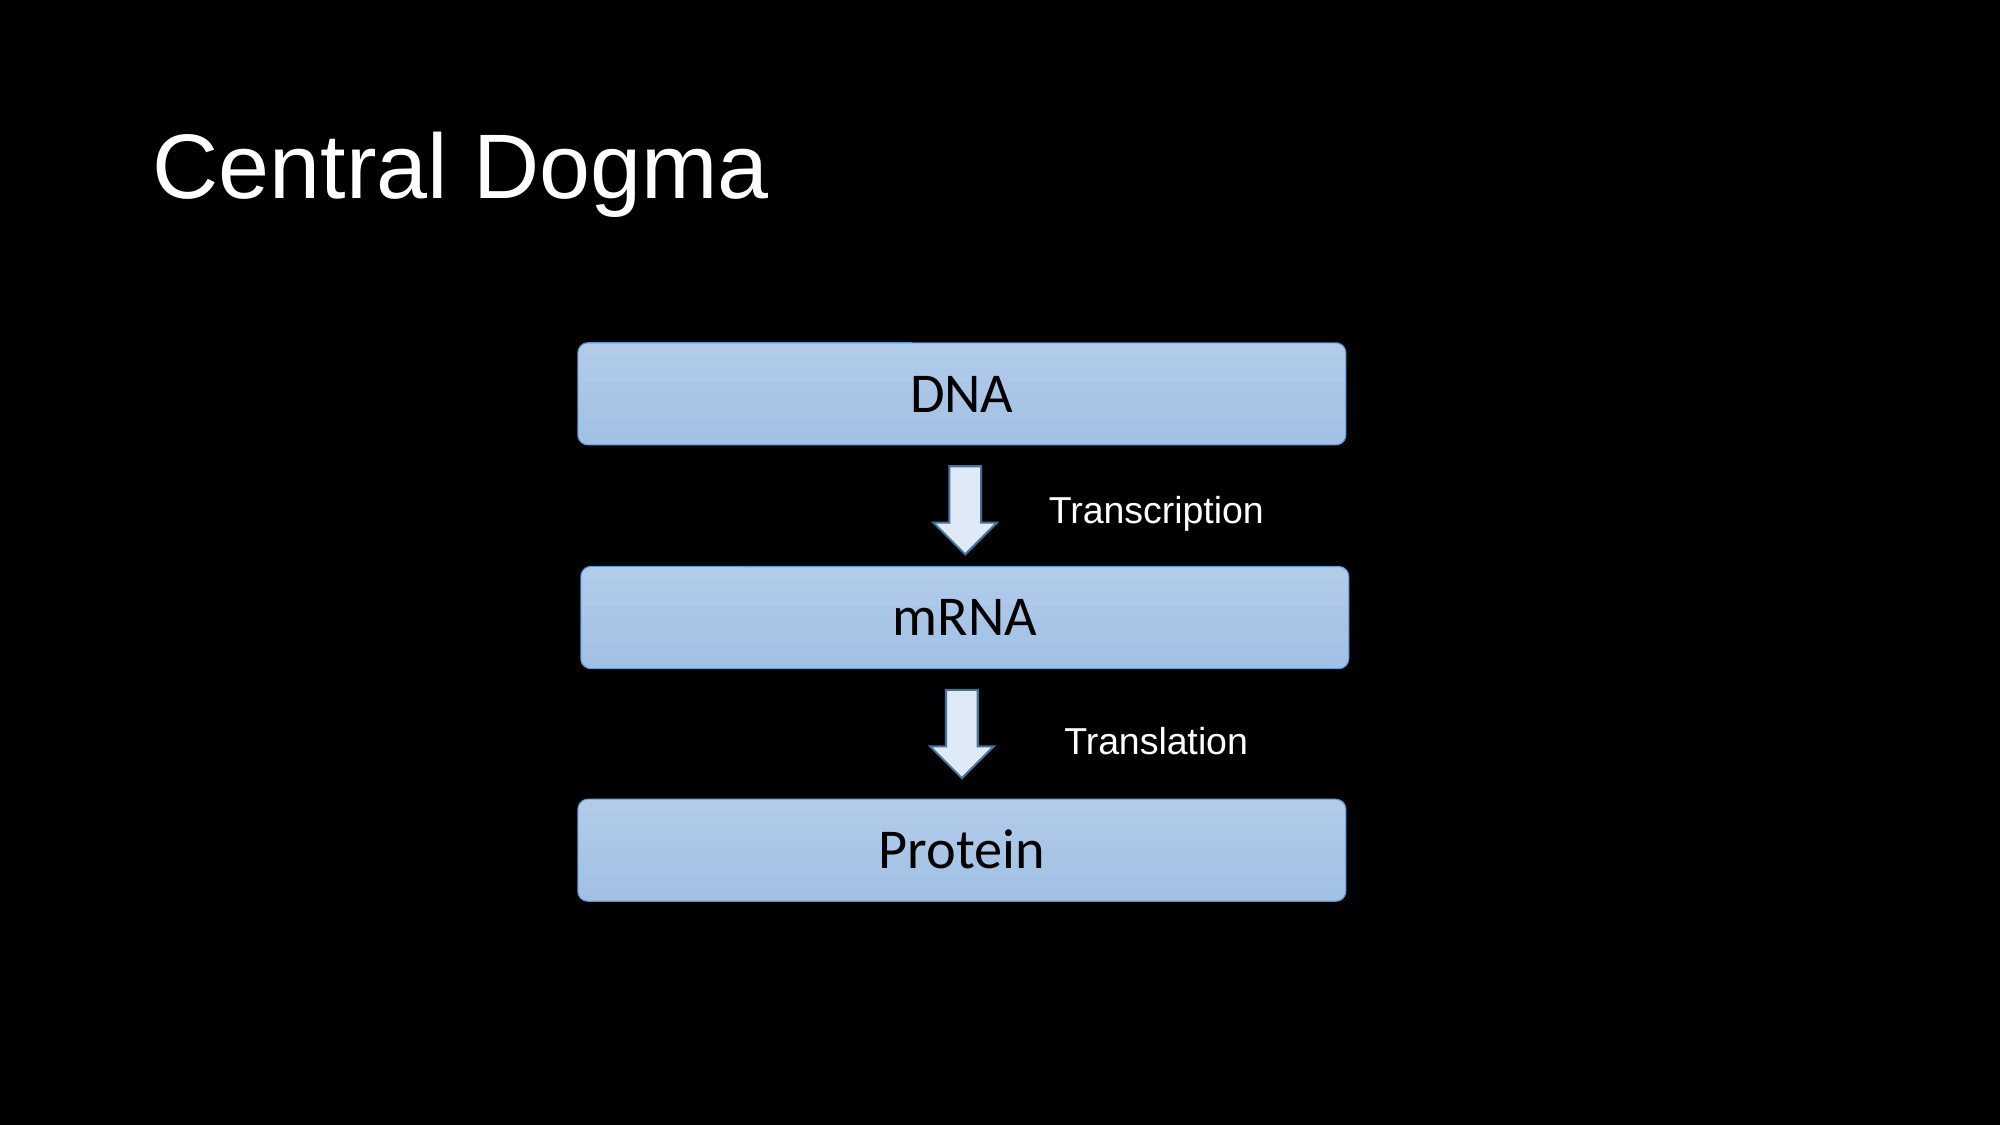

# Central Dogma

DNA

Transcription

mRNA

Translation

Protein